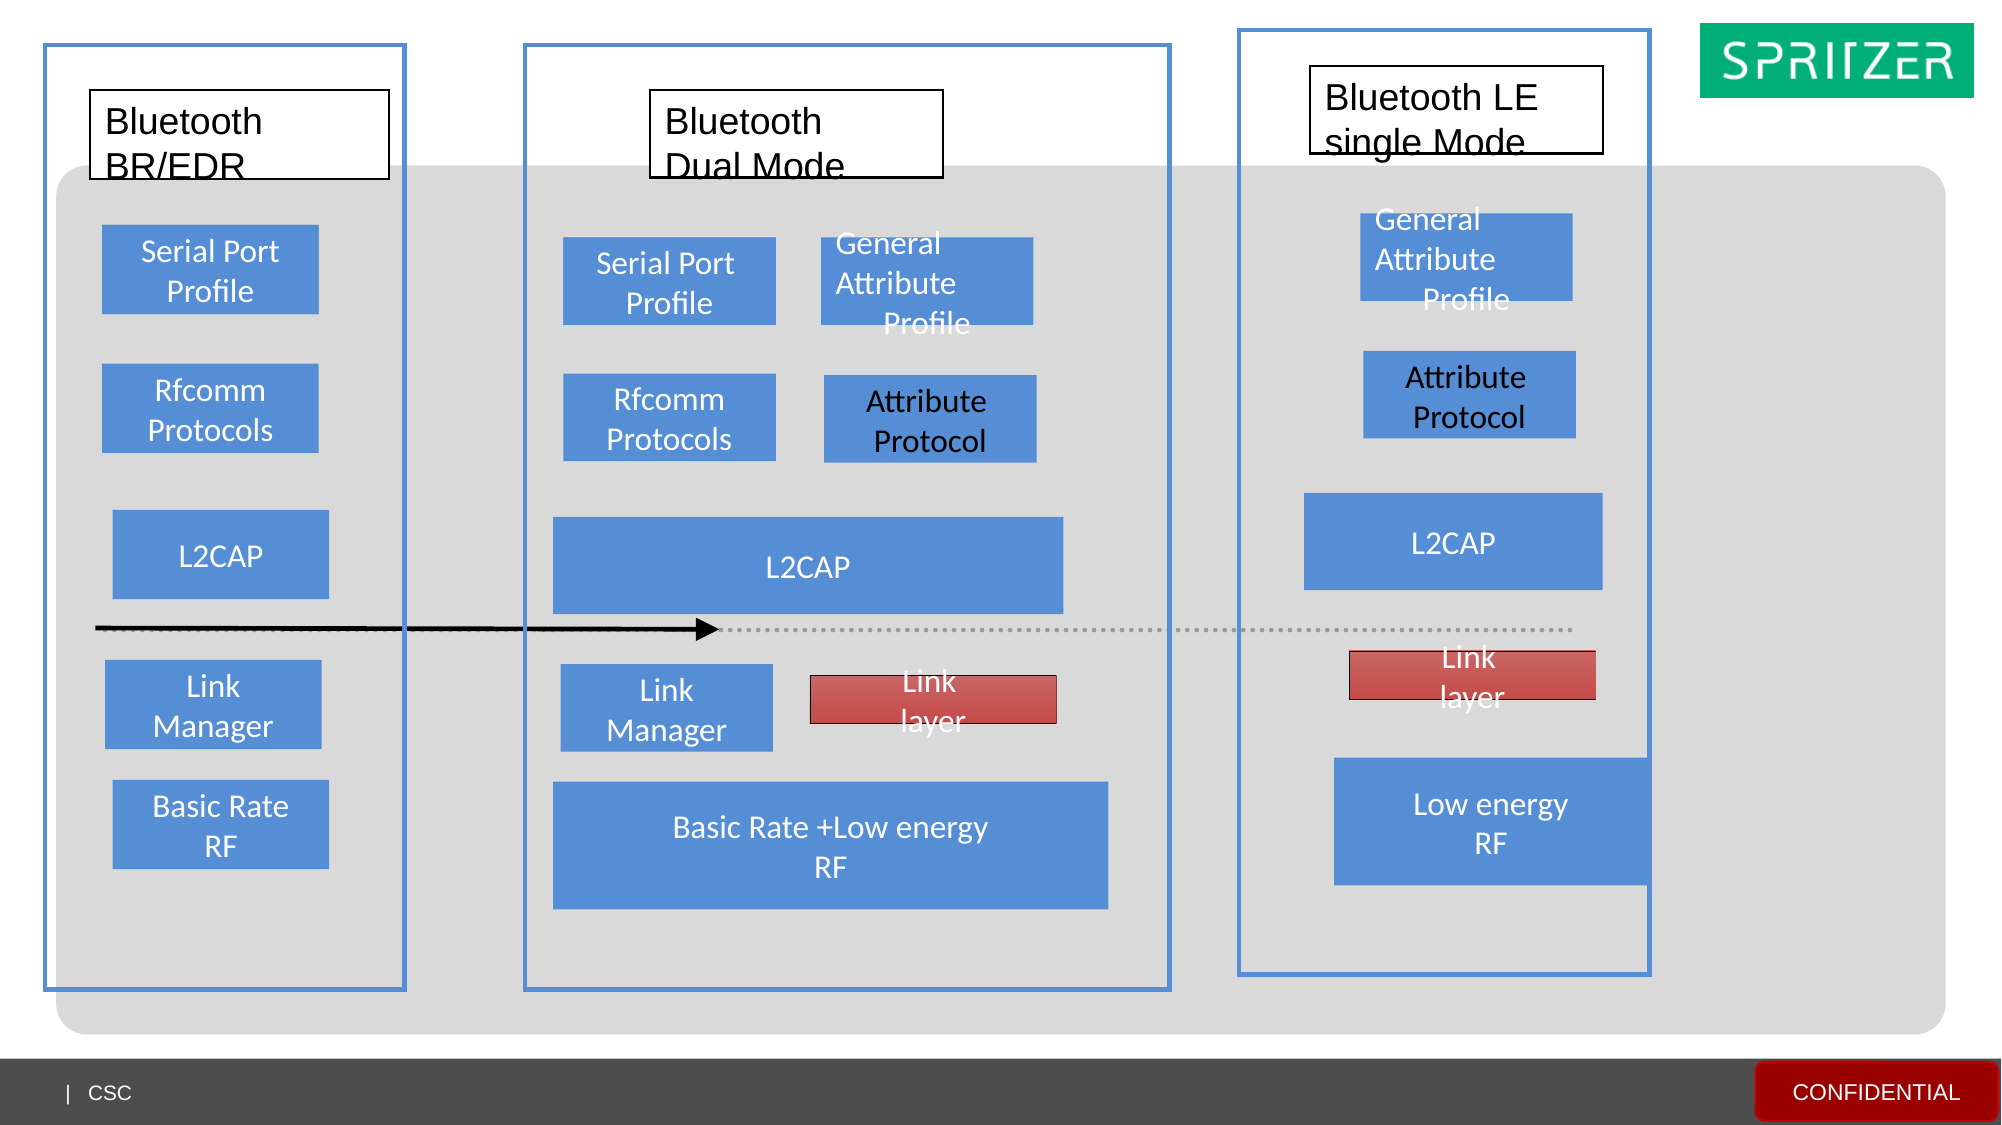

Bluetooth LE single Mode
Bluetooth
BR/EDR
Bluetooth
Dual Mode
General
Attribute
Profile
IPCS cmd
Serial Port
Profile
IPCS cmd
Serial Port
Profile
General
Attribute
Profile
Attribute
Protocol
Rfcomm
Protocols
Rfcomm
Protocols
Attribute
Protocol
L2CAP
L2CAP
L2CAP

Link
layer
Link
Manager
Link
Manager
Link
layer
Low energy
RF
Basic Rate
RF
Basic Rate +Low energy
RF
sigaction
PIPE
Named pipe
FIFO
signal